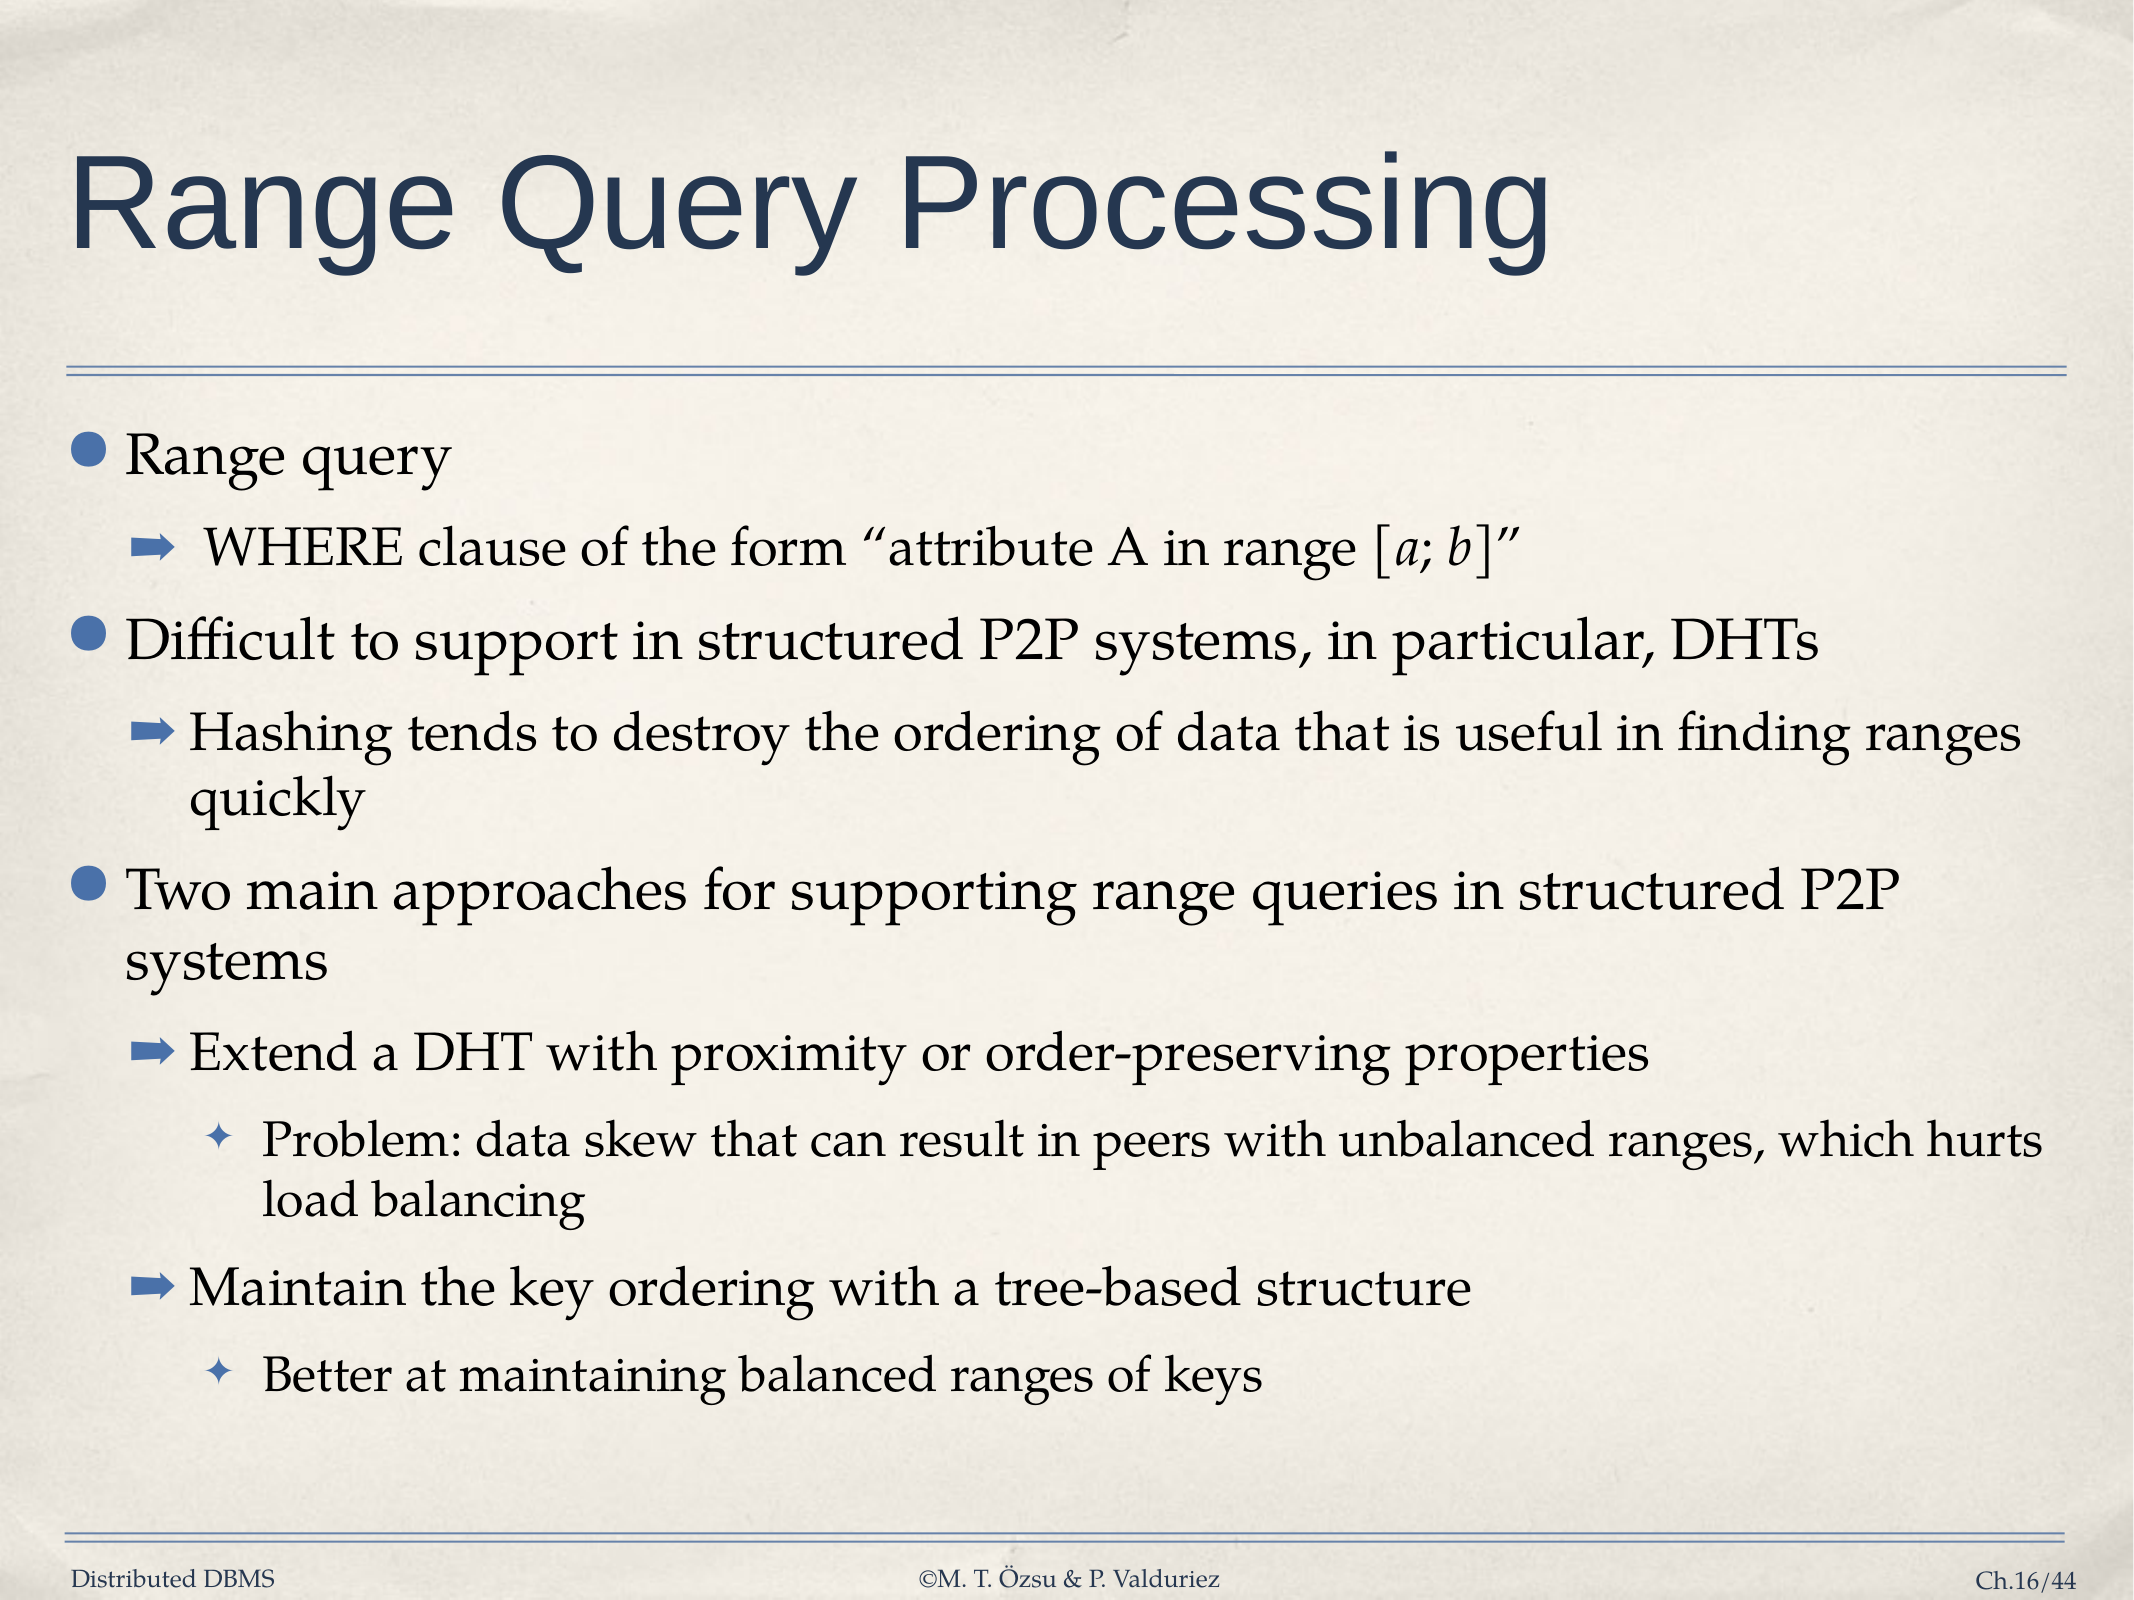

# Range Query Processing
Range query
 WHERE clause of the form “attribute A in range [a; b]”
Difficult to support in structured P2P systems, in particular, DHTs
Hashing tends to destroy the ordering of data that is useful in finding ranges quickly
Two main approaches for supporting range queries in structured P2P systems
Extend a DHT with proximity or order-preserving properties
Problem: data skew that can result in peers with unbalanced ranges, which hurts load balancing
Maintain the key ordering with a tree-based structure
Better at maintaining balanced ranges of keys